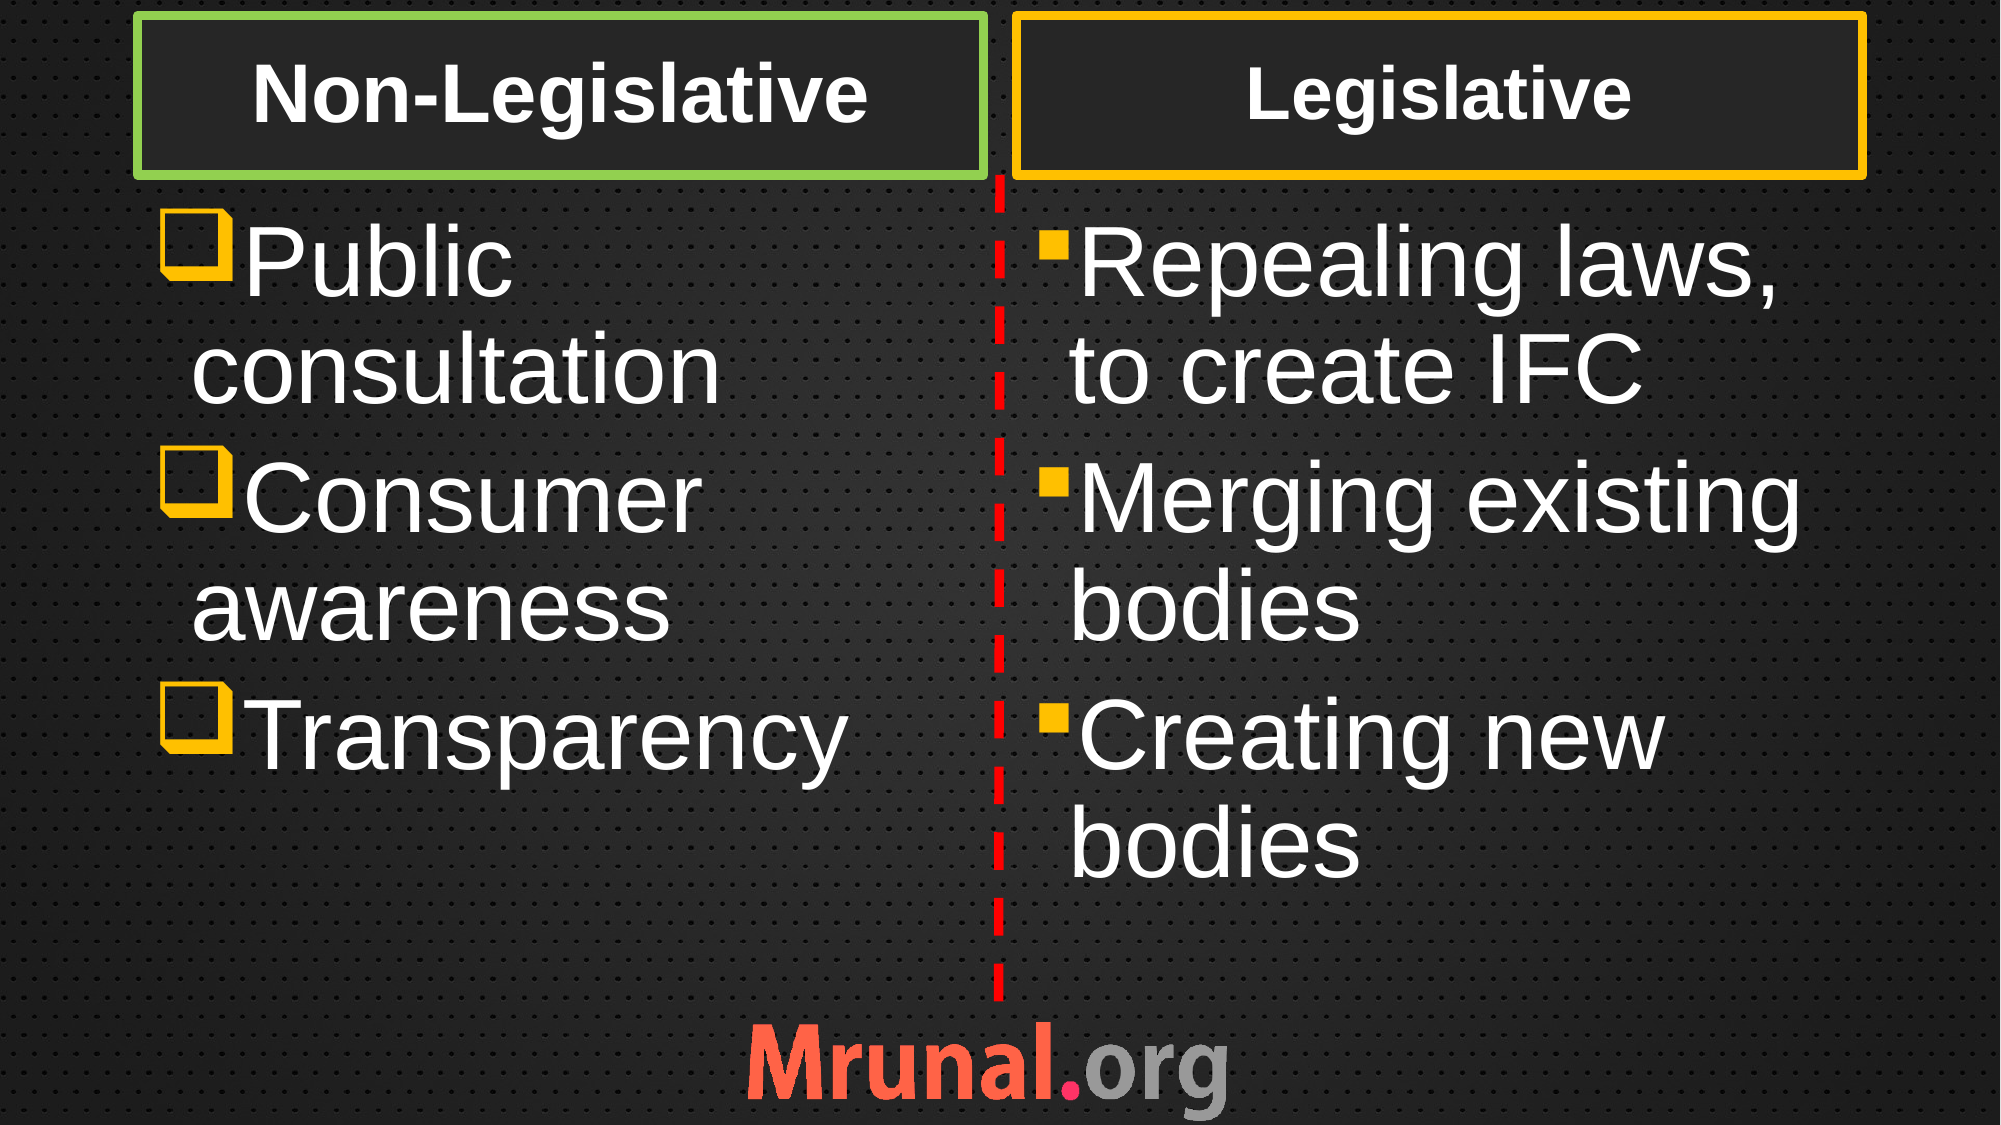

Non-Legislative
Legislative
Public consultation
Consumer awareness
Transparency

Repealing laws, to create IFC
Merging existing bodies
Creating new bodies